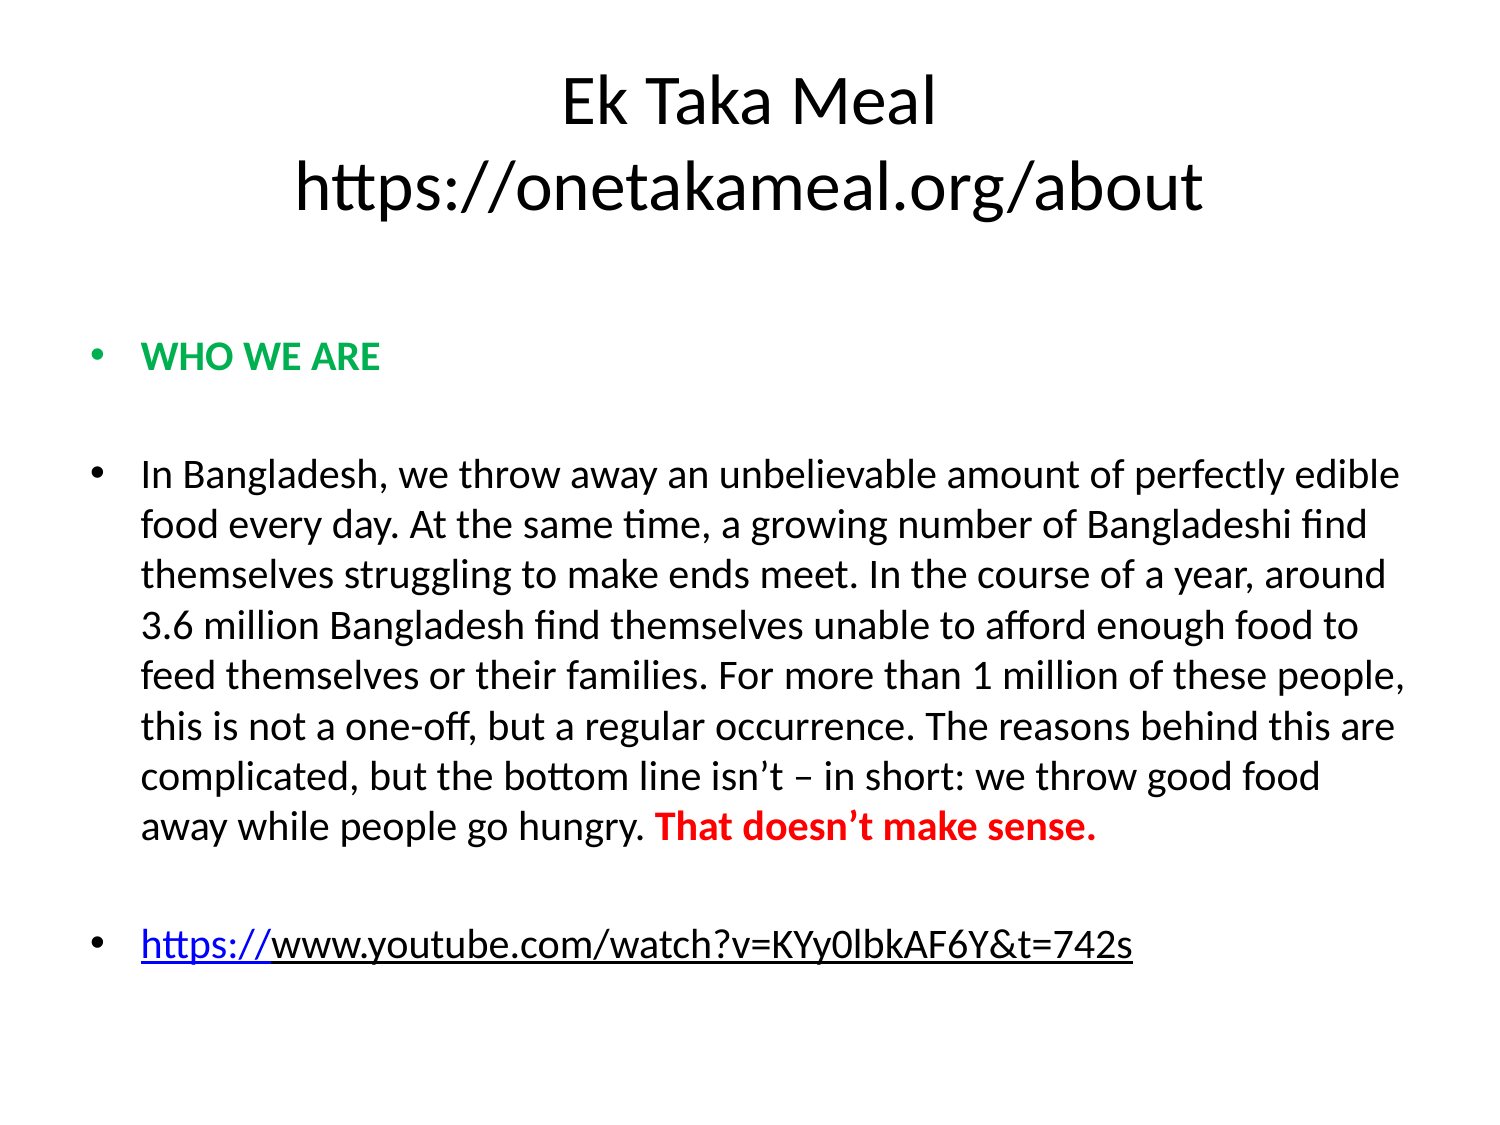

# Ek Taka Meal https://onetakameal.org/about

WHO WE ARE

In Bangladesh, we throw away an unbelievable amount of perfectly edible food every day. At the same time, a growing number of Bangladeshi find themselves struggling to make ends meet. In the course of a year, around 3.6 million Bangladesh find themselves unable to afford enough food to feed themselves or their families. For more than 1 million of these people, this is not a one-off, but a regular occurrence. The reasons behind this are complicated, but the bottom line isn’t – in short: we throw good food away while people go hungry. That doesn’t make sense.

https://www.youtube.com/watch?v=KYy0lbkAF6Y&t=742s